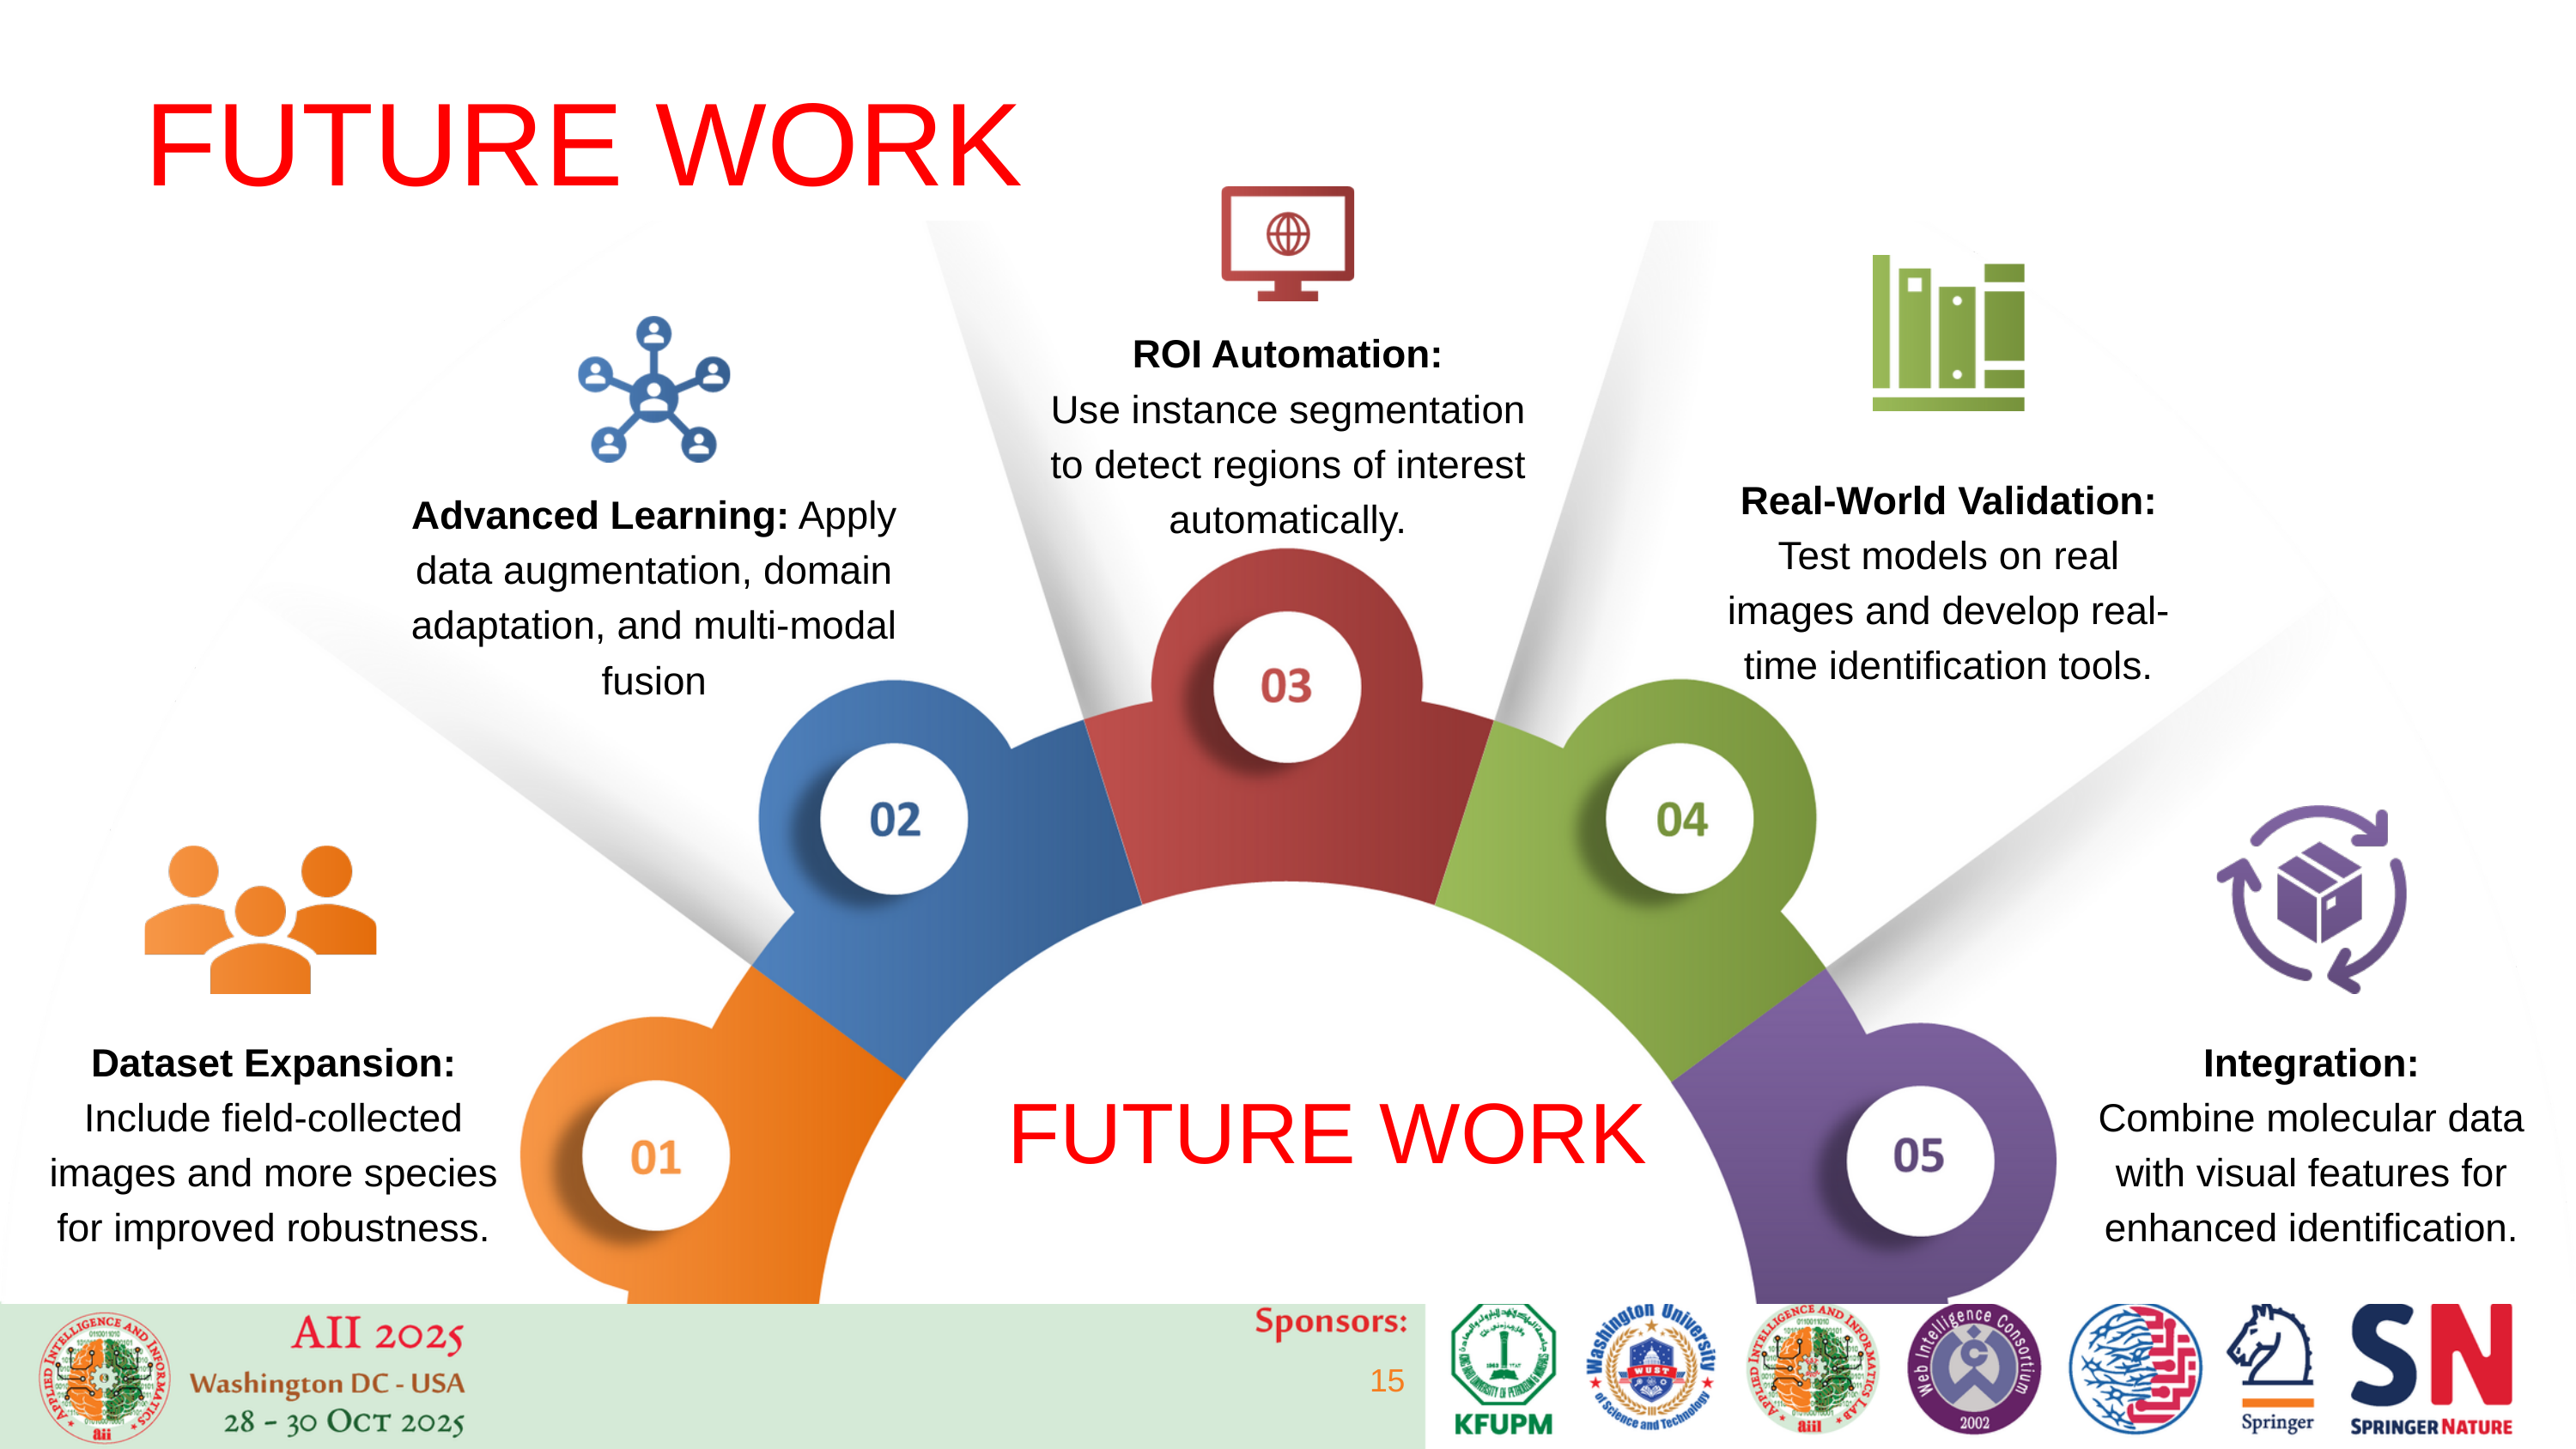

FUTURE WORK

ROI Automation:
Use instance segmentation to detect regions of interest automatically.
Real-World Validation:
Test models on real images and develop real-time identification tools.
Advanced Learning: Apply data augmentation, domain adaptation, and multi-modal fusion

Dataset Expansion:
Include field-collected images and more species for improved robustness.
Integration:
Combine molecular data with visual features for enhanced identification.

FUTURE WORK

15